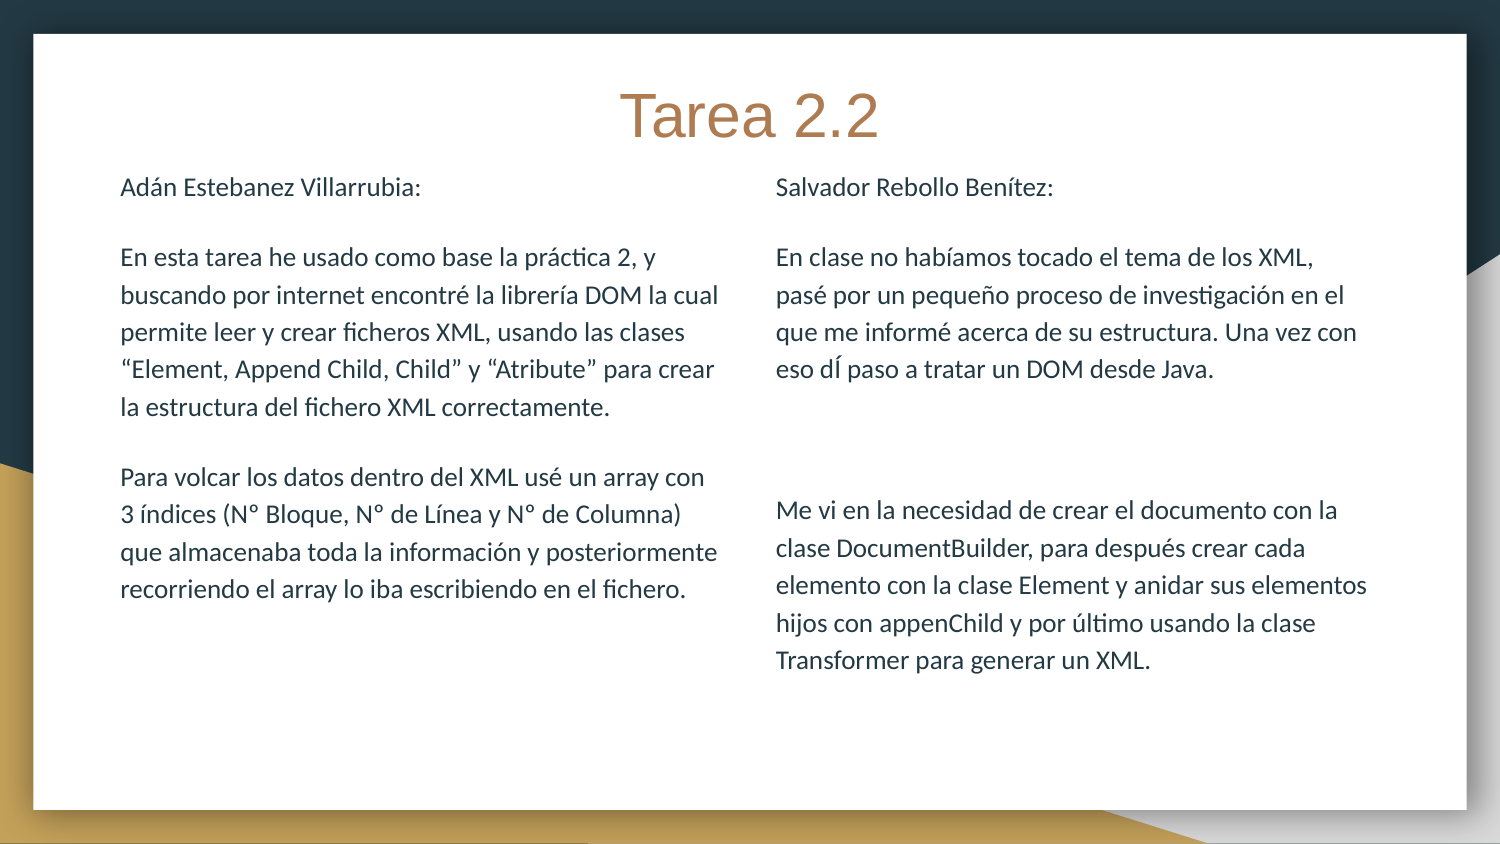

# Tarea 2.2
Adán Estebanez Villarrubia:
En esta tarea he usado como base la práctica 2, y buscando por internet encontré la librería DOM la cual permite leer y crear ficheros XML, usando las clases “Element, Append Child, Child” y “Atribute” para crear la estructura del fichero XML correctamente.
Para volcar los datos dentro del XML usé un array con 3 índices (Nº Bloque, Nº de Línea y Nº de Columna) que almacenaba toda la información y posteriormente recorriendo el array lo iba escribiendo en el fichero.

Salvador Rebollo Benítez:
En clase no habíamos tocado el tema de los XML, pasé por un pequeño proceso de investigación en el que me informé acerca de su estructura. Una vez con eso dÍ paso a tratar un DOM desde Java.

Me vi en la necesidad de crear el documento con la clase DocumentBuilder, para después crear cada elemento con la clase Element y anidar sus elementos hijos con appenChild y por último usando la clase Transformer para generar un XML.